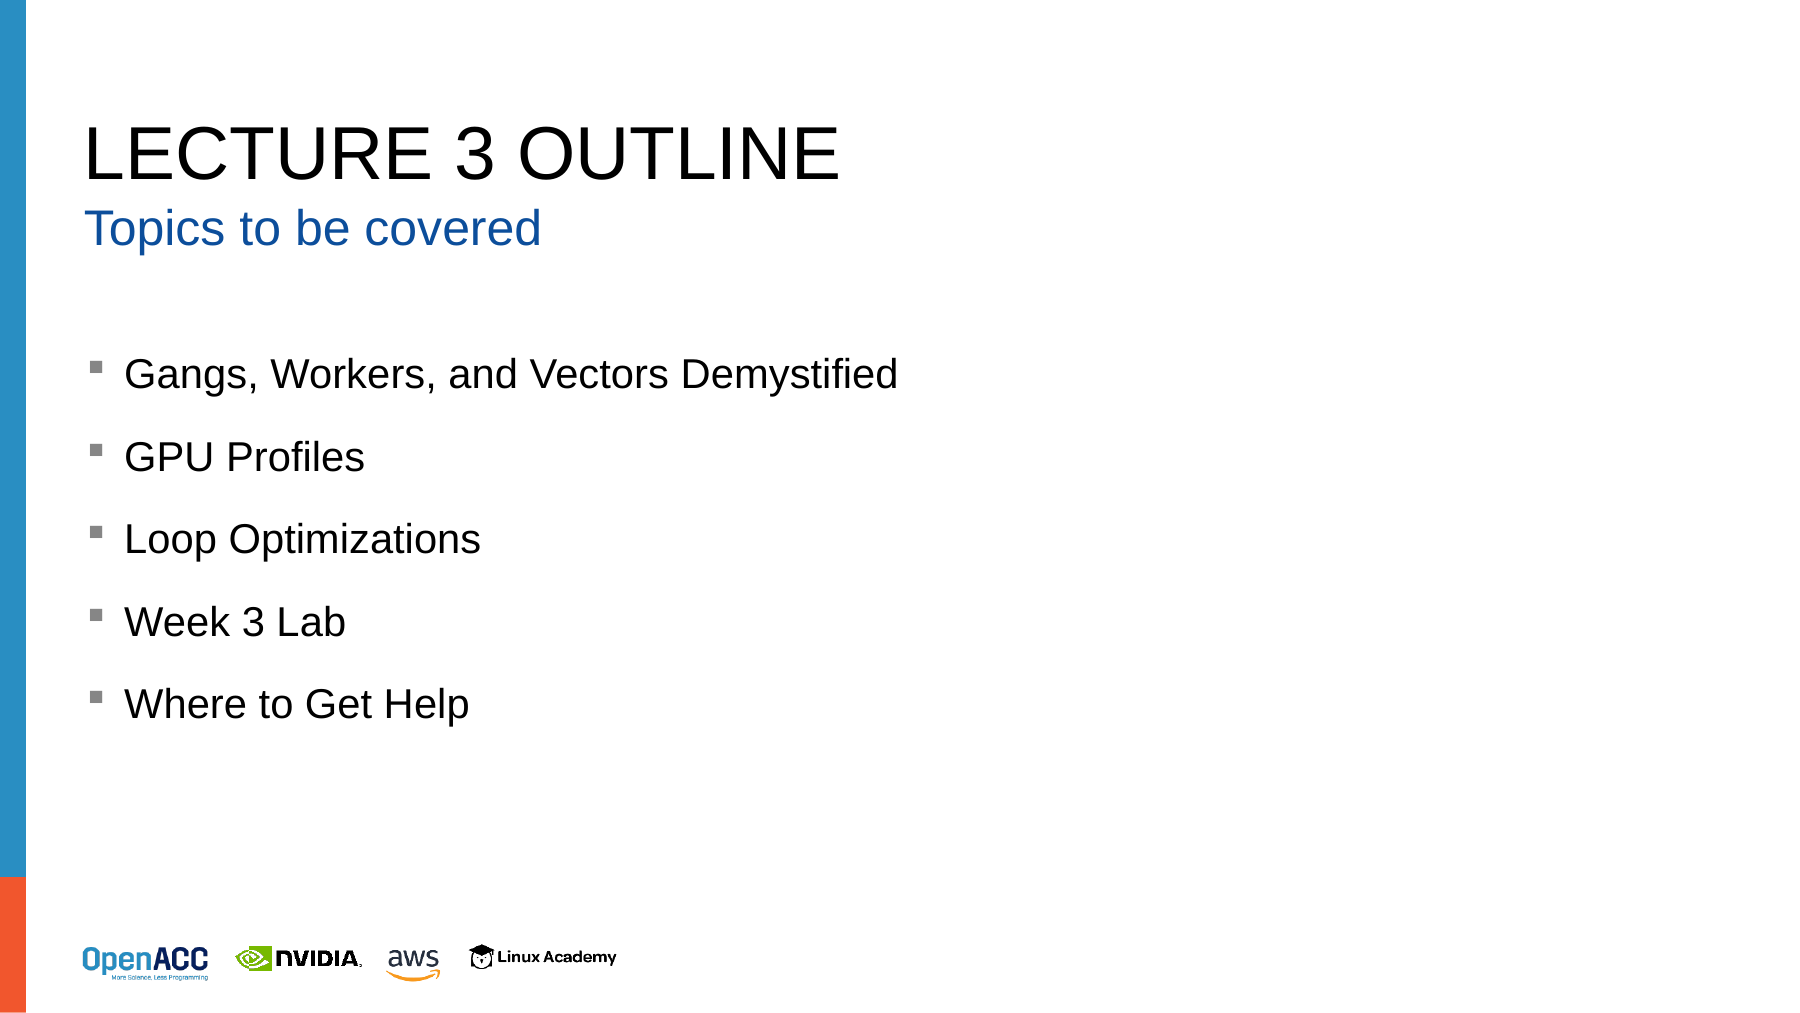

# lecture 3 Outline
Topics to be covered
Gangs, Workers, and Vectors Demystified
GPU Profiles
Loop Optimizations
Week 3 Lab
Where to Get Help